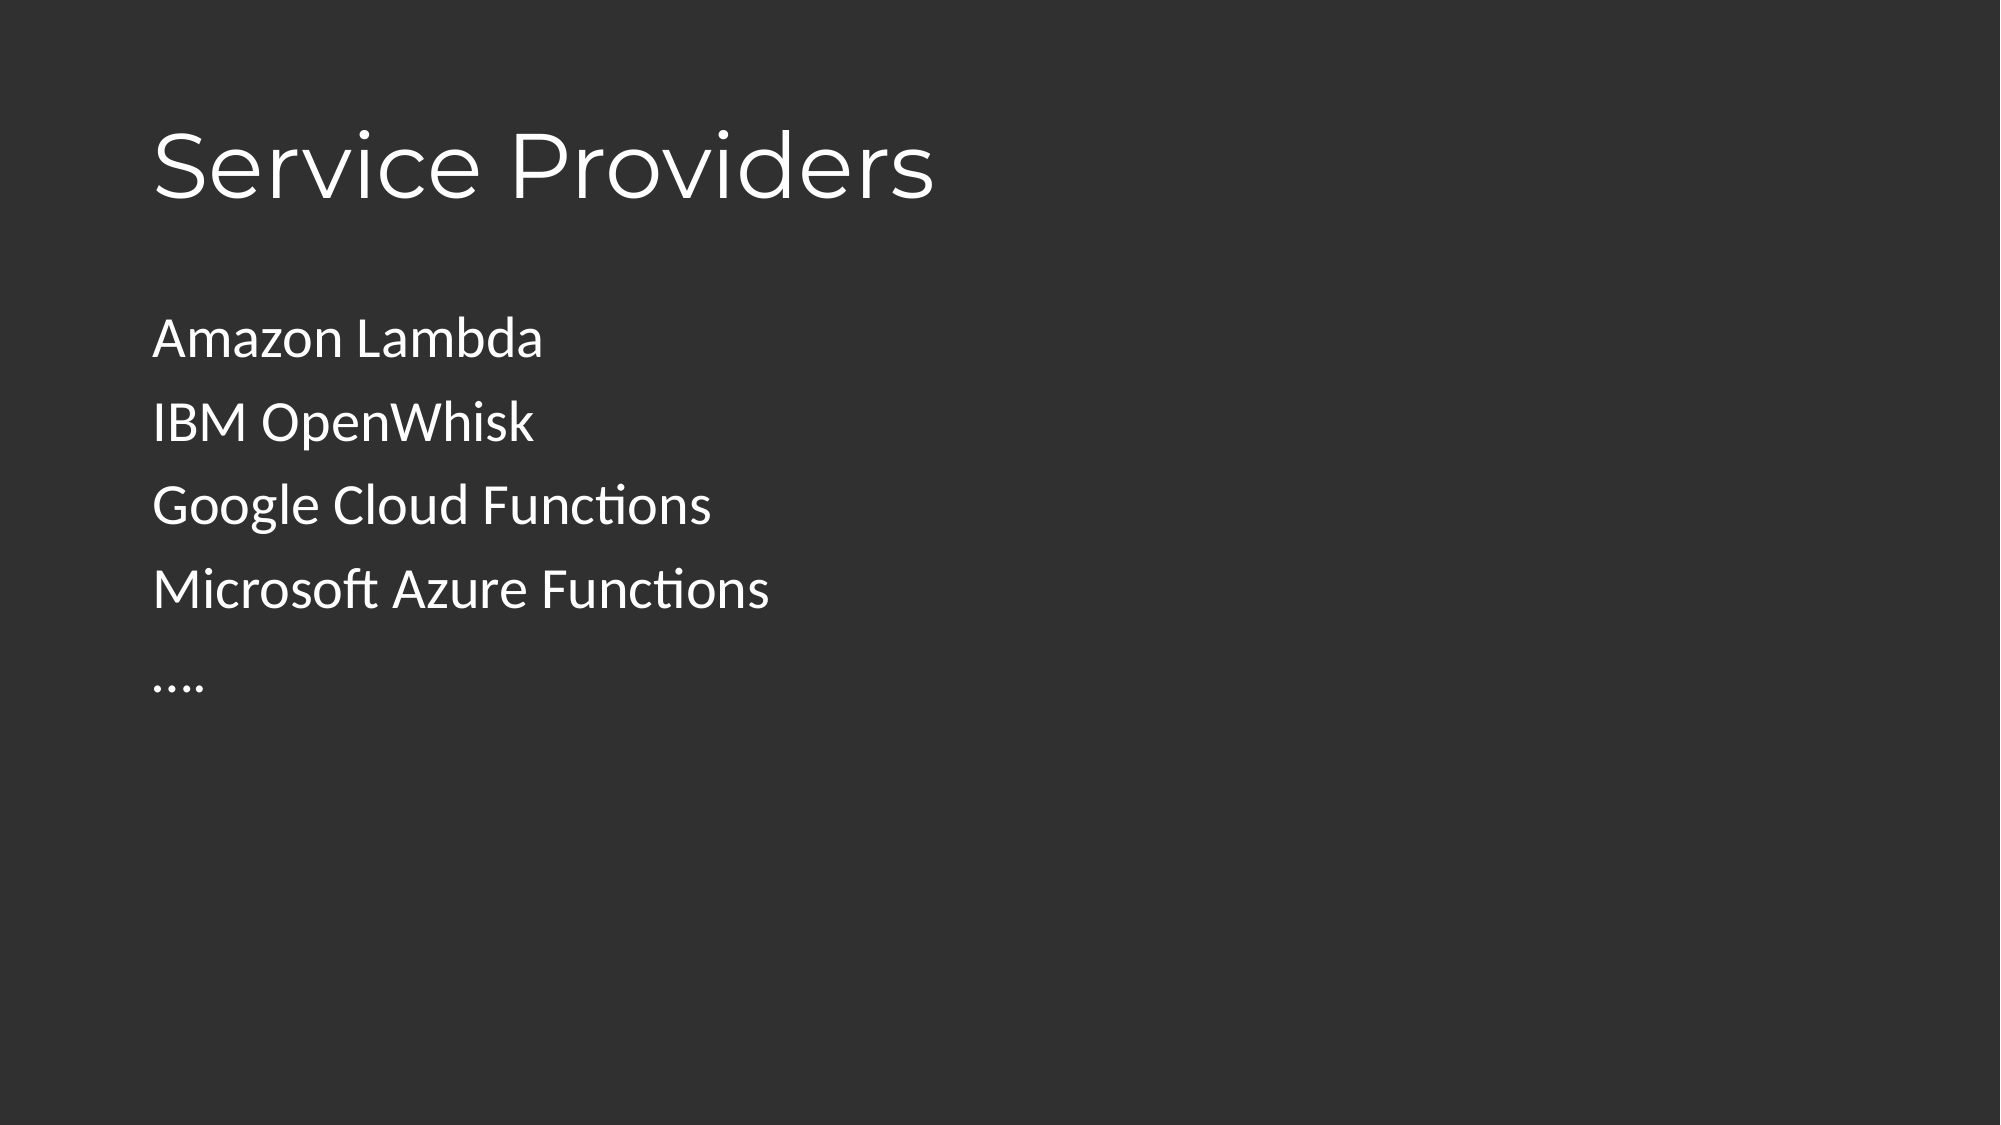

# Service Providers
Amazon Lambda
IBM OpenWhisk
Google Cloud Functions
Microsoft Azure Functions
….